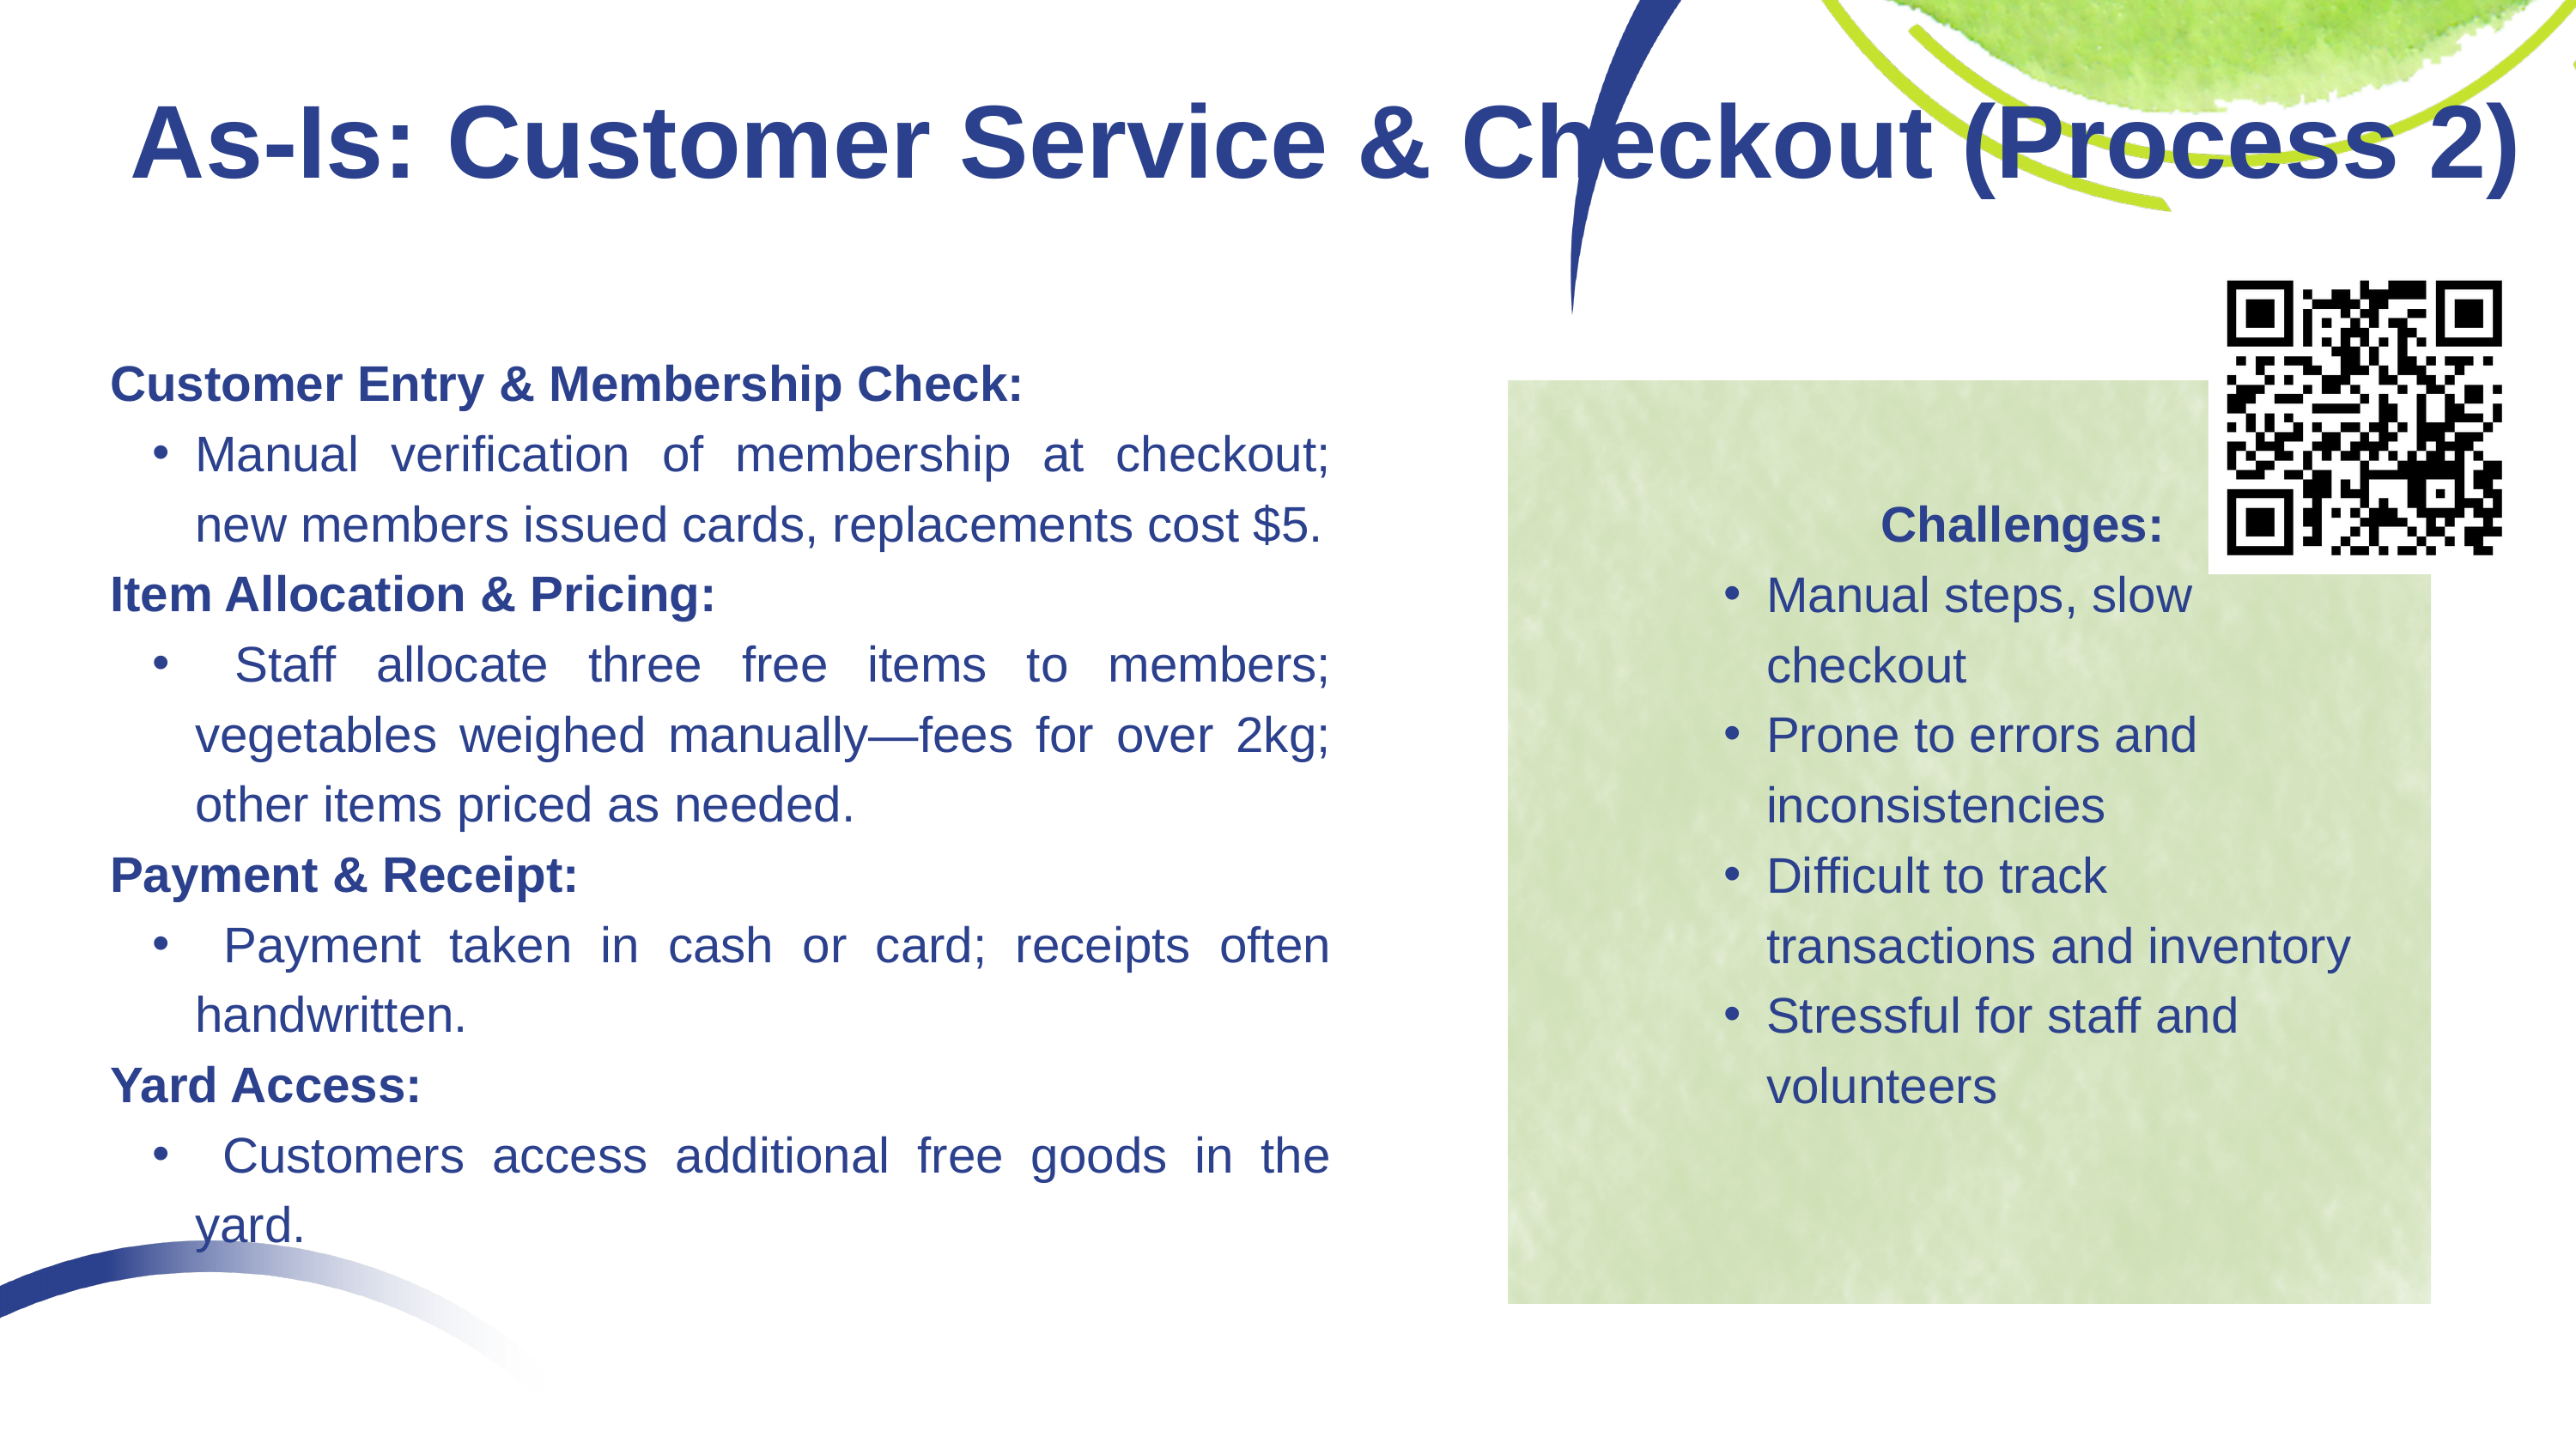

As-Is: Customer Service & Checkout (Process 2)

Customer Entry & Membership Check:
Manual verification of membership at checkout; new members issued cards, replacements cost $5.
Item Allocation & Pricing:
 Staff allocate three free items to members; vegetables weighed manually—fees for over 2kg; other items priced as needed.
Payment & Receipt:
 Payment taken in cash or card; receipts often handwritten.
Yard Access:
 Customers access additional free goods in the yard.

Challenges:
Manual steps, slow checkout
Prone to errors and inconsistencies
Difficult to track transactions and inventory
Stressful for staff and volunteers